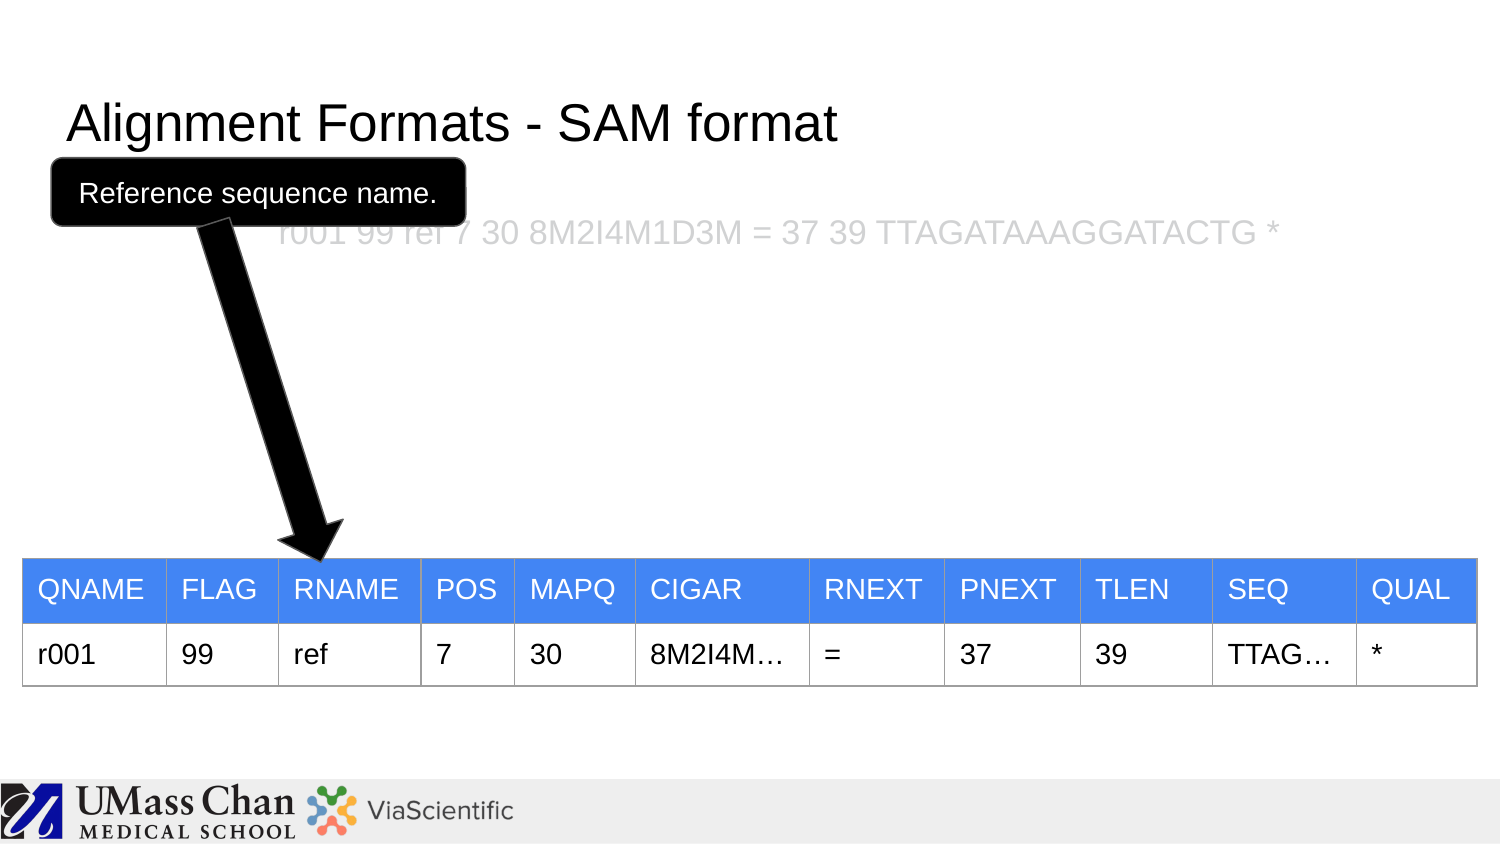

# Alignment Formats - SAM format
Reference sequence name.
r001 99 ref 7 30 8M2I4M1D3M = 37 39 TTAGATAAAGGATACTG *

| QNAME | FLAG | RNAME | POS | MAPQ | CIGAR | RNEXT | PNEXT | TLEN | SEQ | QUAL |
| --- | --- | --- | --- | --- | --- | --- | --- | --- | --- | --- |
| r001 | 99 | ref | 7 | 30 | 8M2I4M… | = | 37 | 39 | TTAG… | \* |